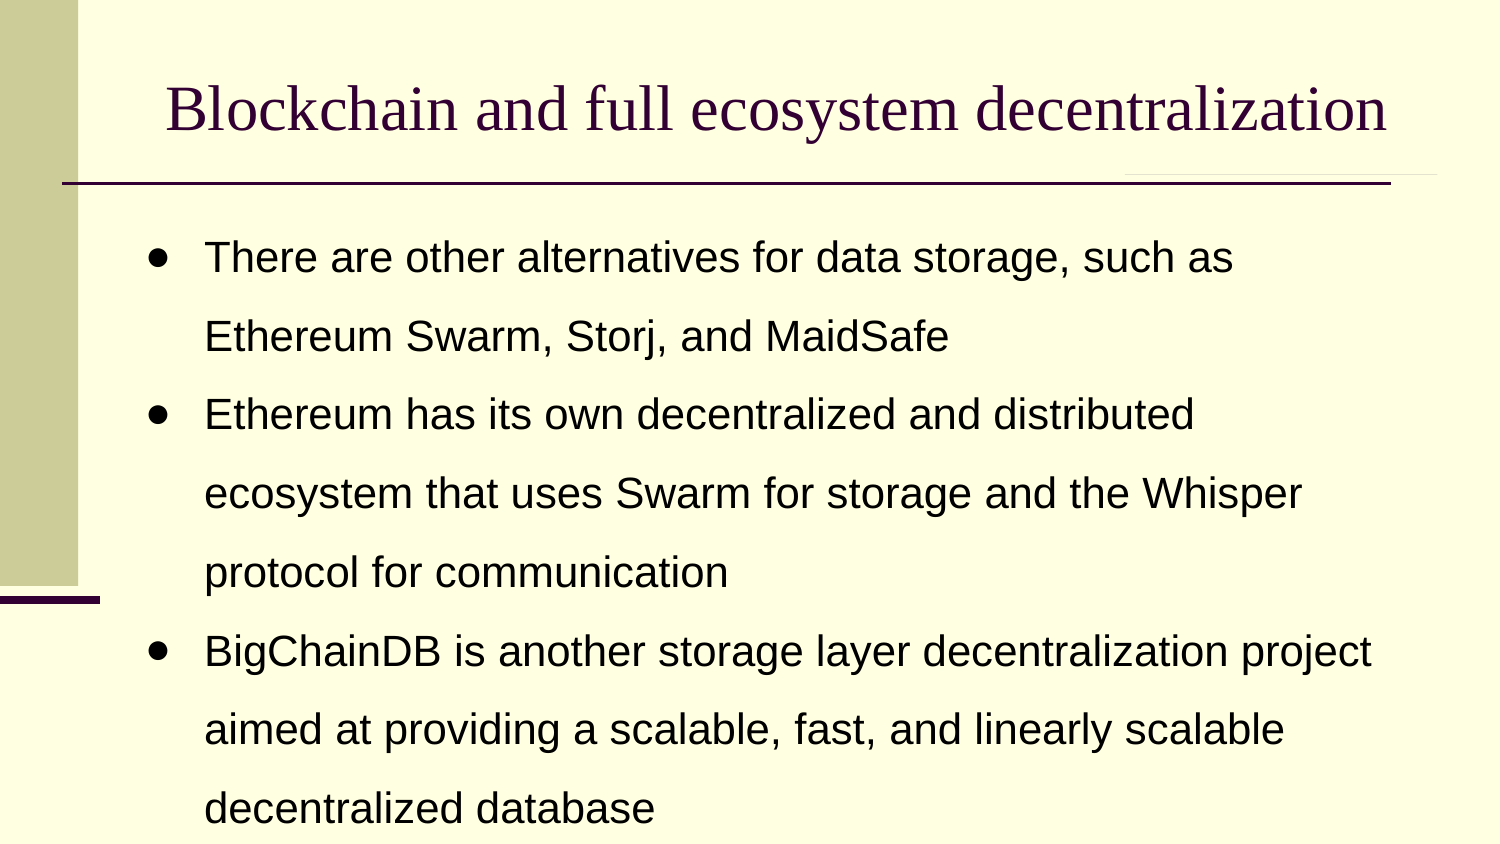

# Blockchain and full ecosystem decentralization
There are other alternatives for data storage, such as Ethereum Swarm, Storj, and MaidSafe
Ethereum has its own decentralized and distributed ecosystem that uses Swarm for storage and the Whisper protocol for communication
BigChainDB is another storage layer decentralization project aimed at providing a scalable, fast, and linearly scalable decentralized database